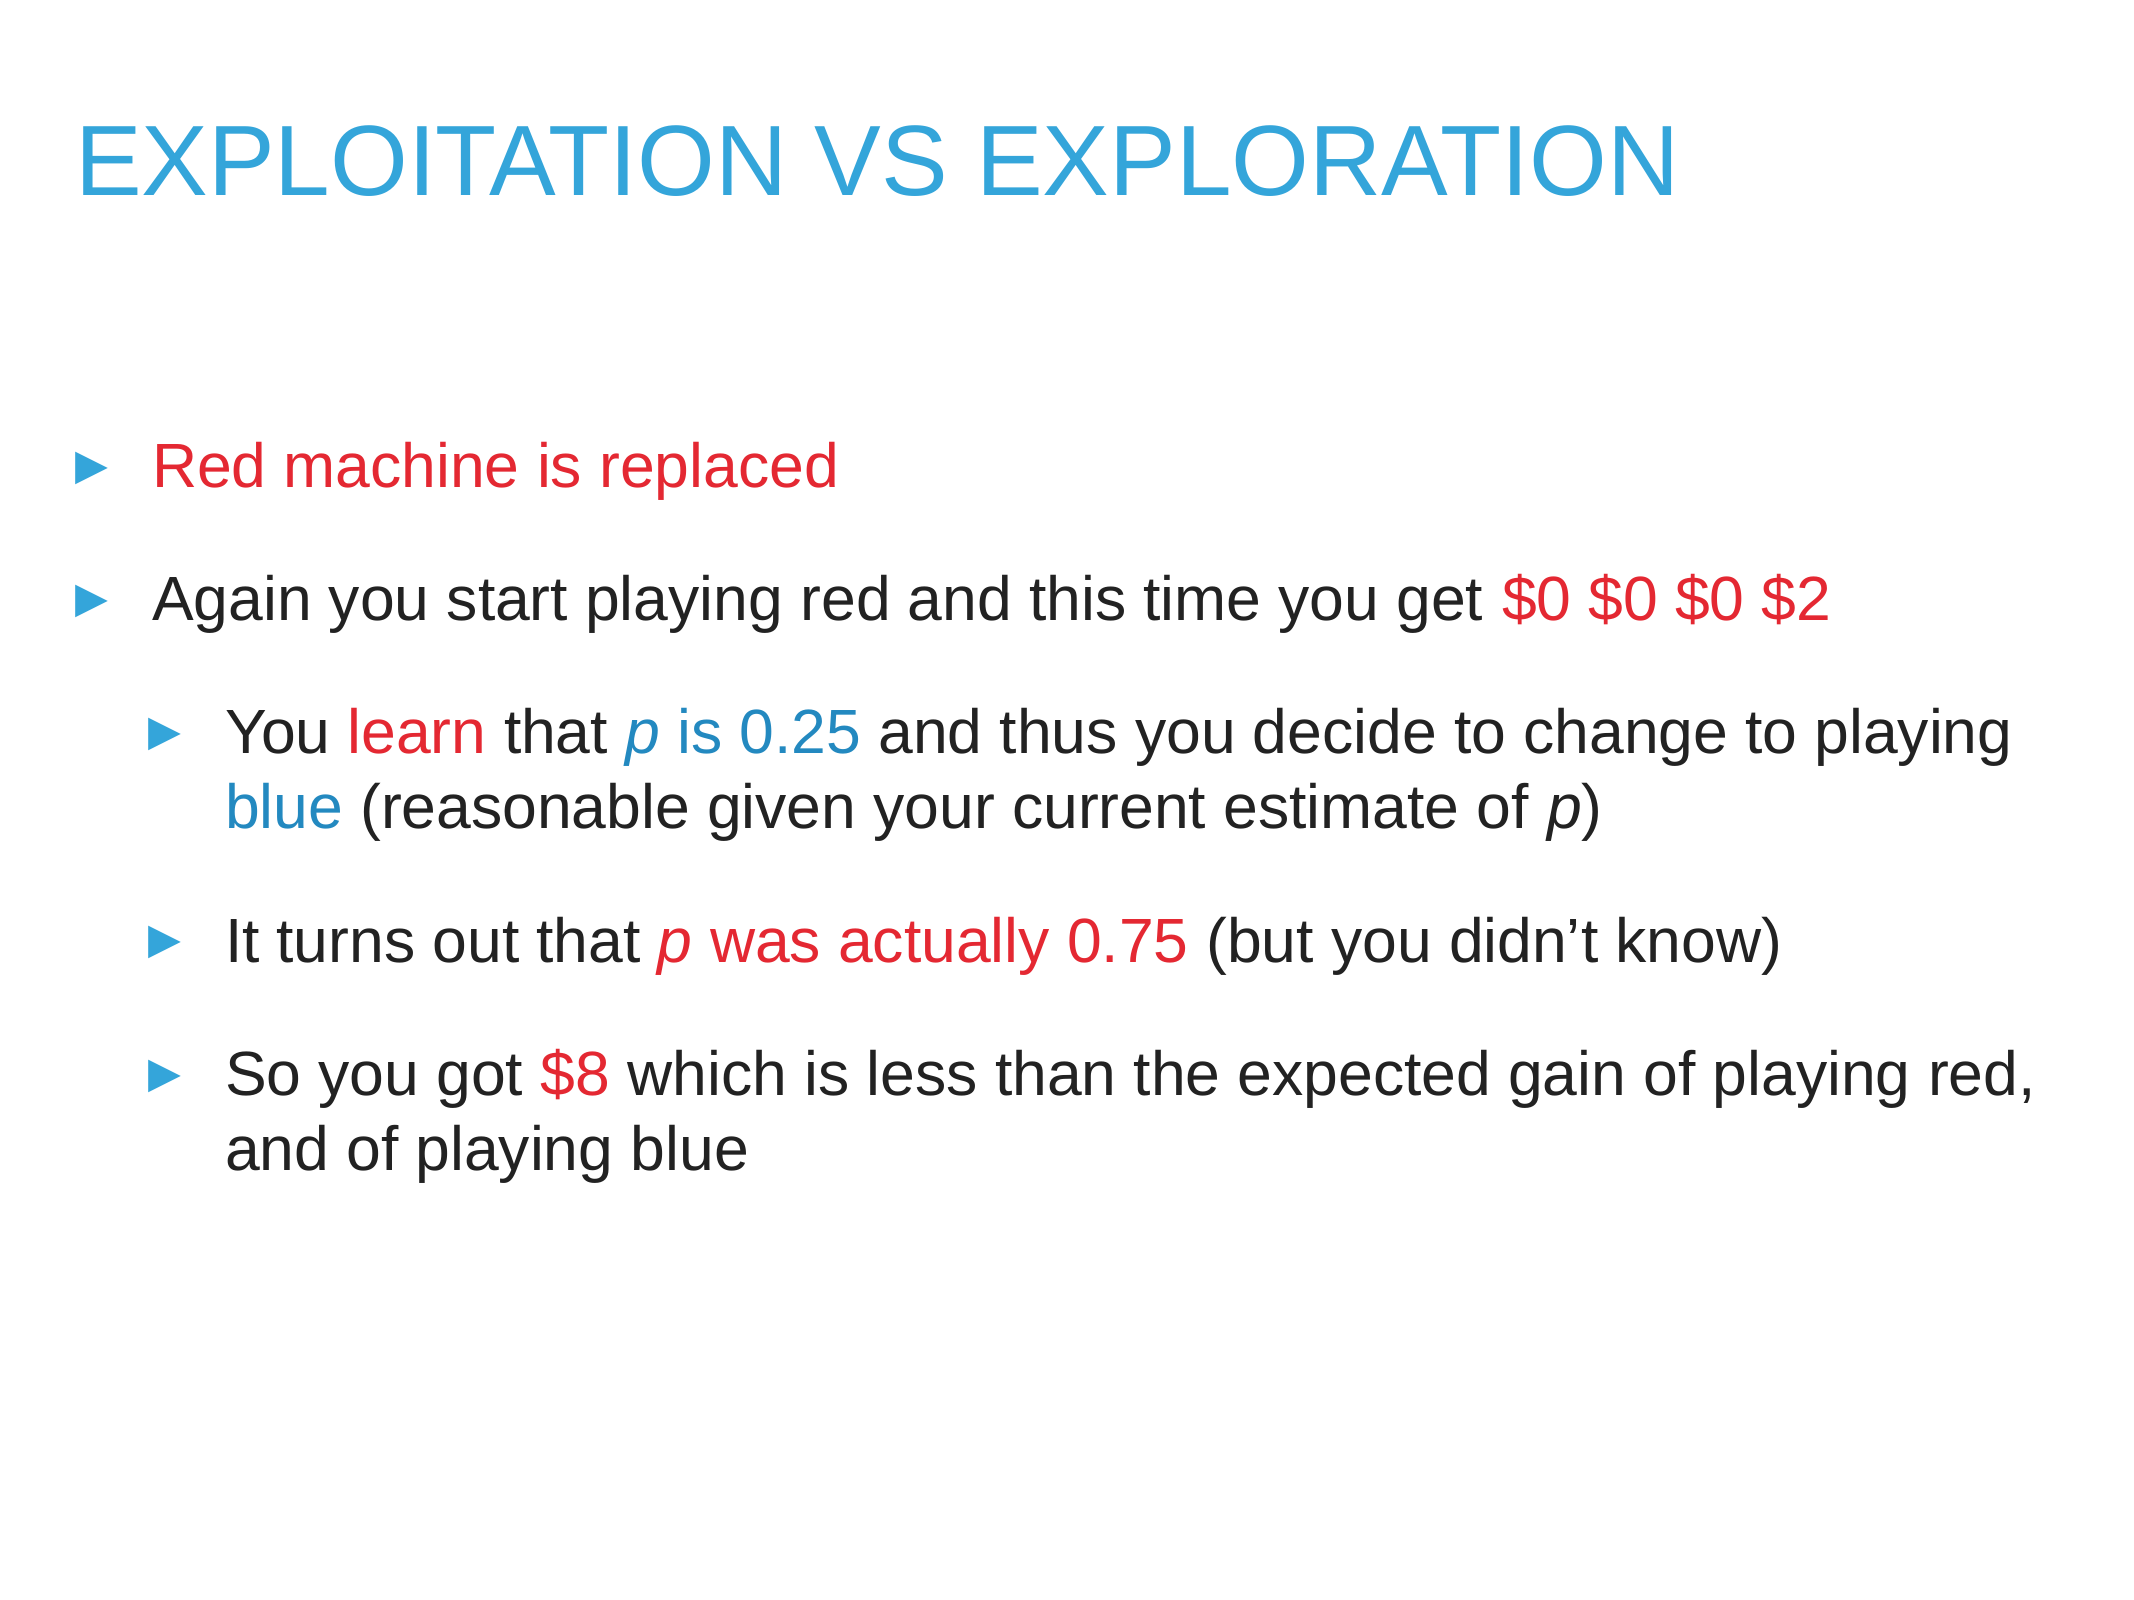

exploitation Vs exploration
Red machine is replaced
Again you start playing red and this time you get $0 $0 $0 $2
You learn that p is 0.25 and thus you decide to change to playing blue (reasonable given your current estimate of p)
It turns out that p was actually 0.75 (but you didn’t know)
So you got $8 which is less than the expected gain of playing red, and of playing blue